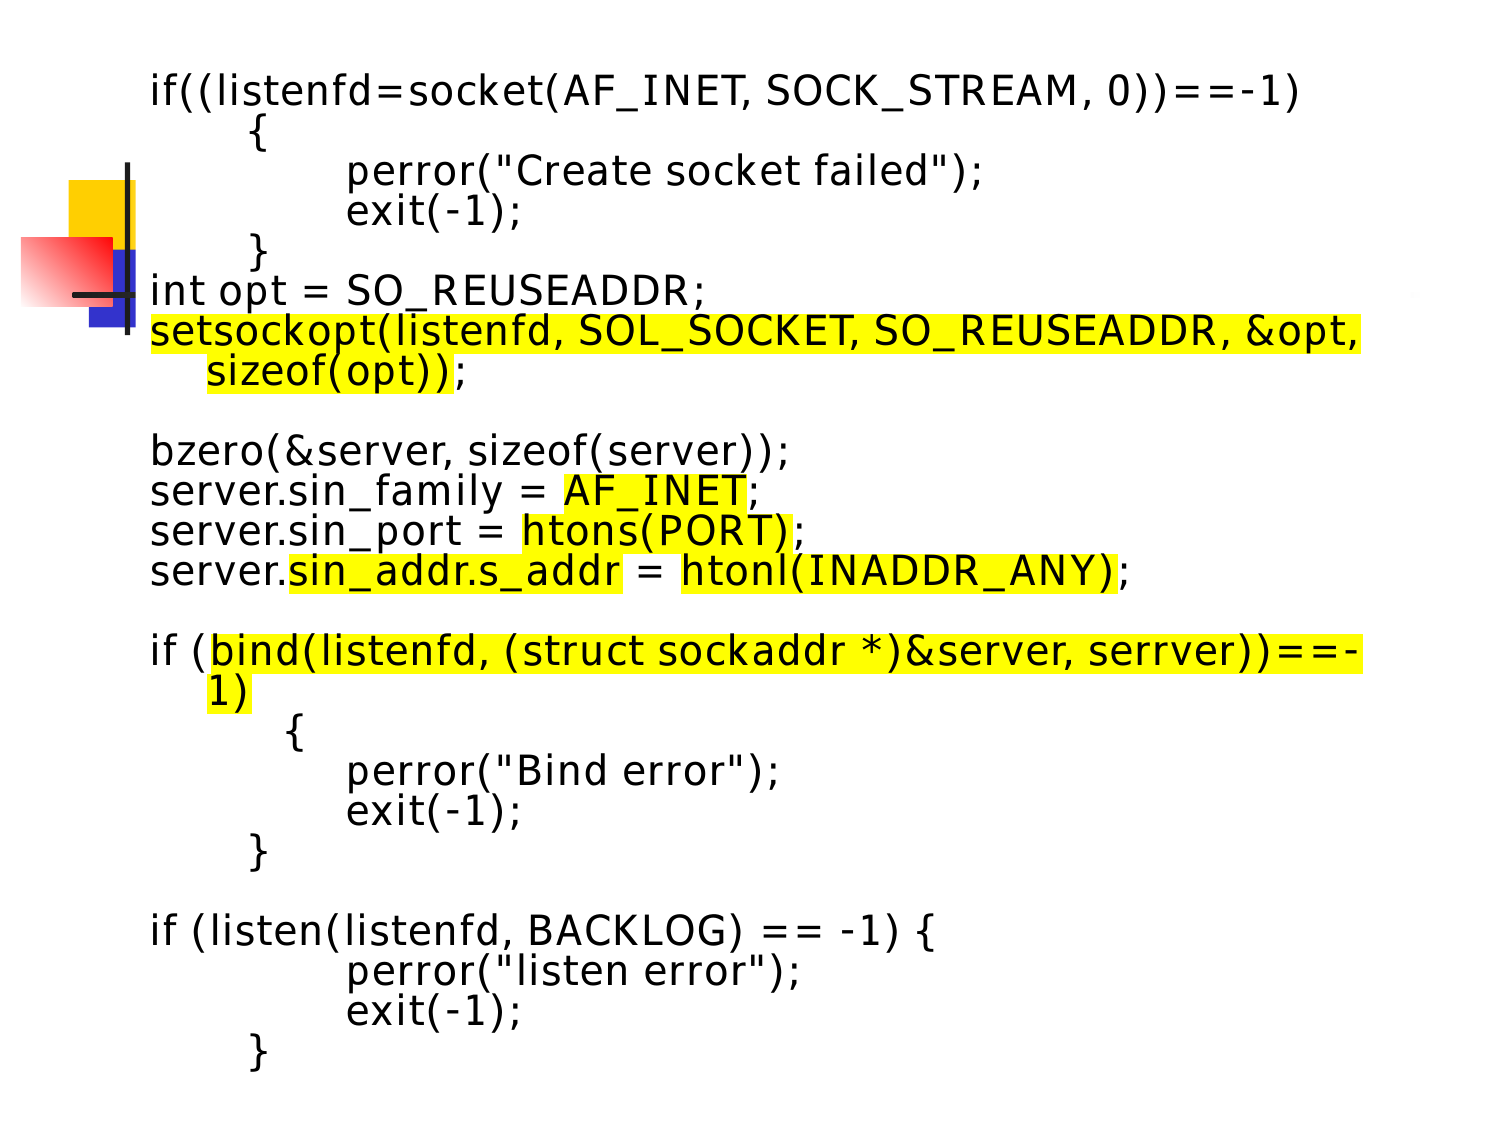

if((listenfd=socket(AF_INET, SOCK_STREAM, 0))==-1)
        {
                perror("Create socket failed");
                exit(-1);
        }
int opt = SO_REUSEADDR;
setsockopt(listenfd, SOL_SOCKET, SO_REUSEADDR, &opt, sizeof(opt));

bzero(&server, sizeof(server));
server.sin_family = AF_INET;
server.sin_port = htons(PORT);
server.sin_addr.s_addr = htonl(INADDR_ANY);

if (bind(listenfd, (struct sockaddr *)&server, serrver))==-1)
           {
                perror("Bind error");
                exit(-1);
        }

if (listen(listenfd, BACKLOG) == -1) {
                perror("listen error");
                exit(-1);
        }